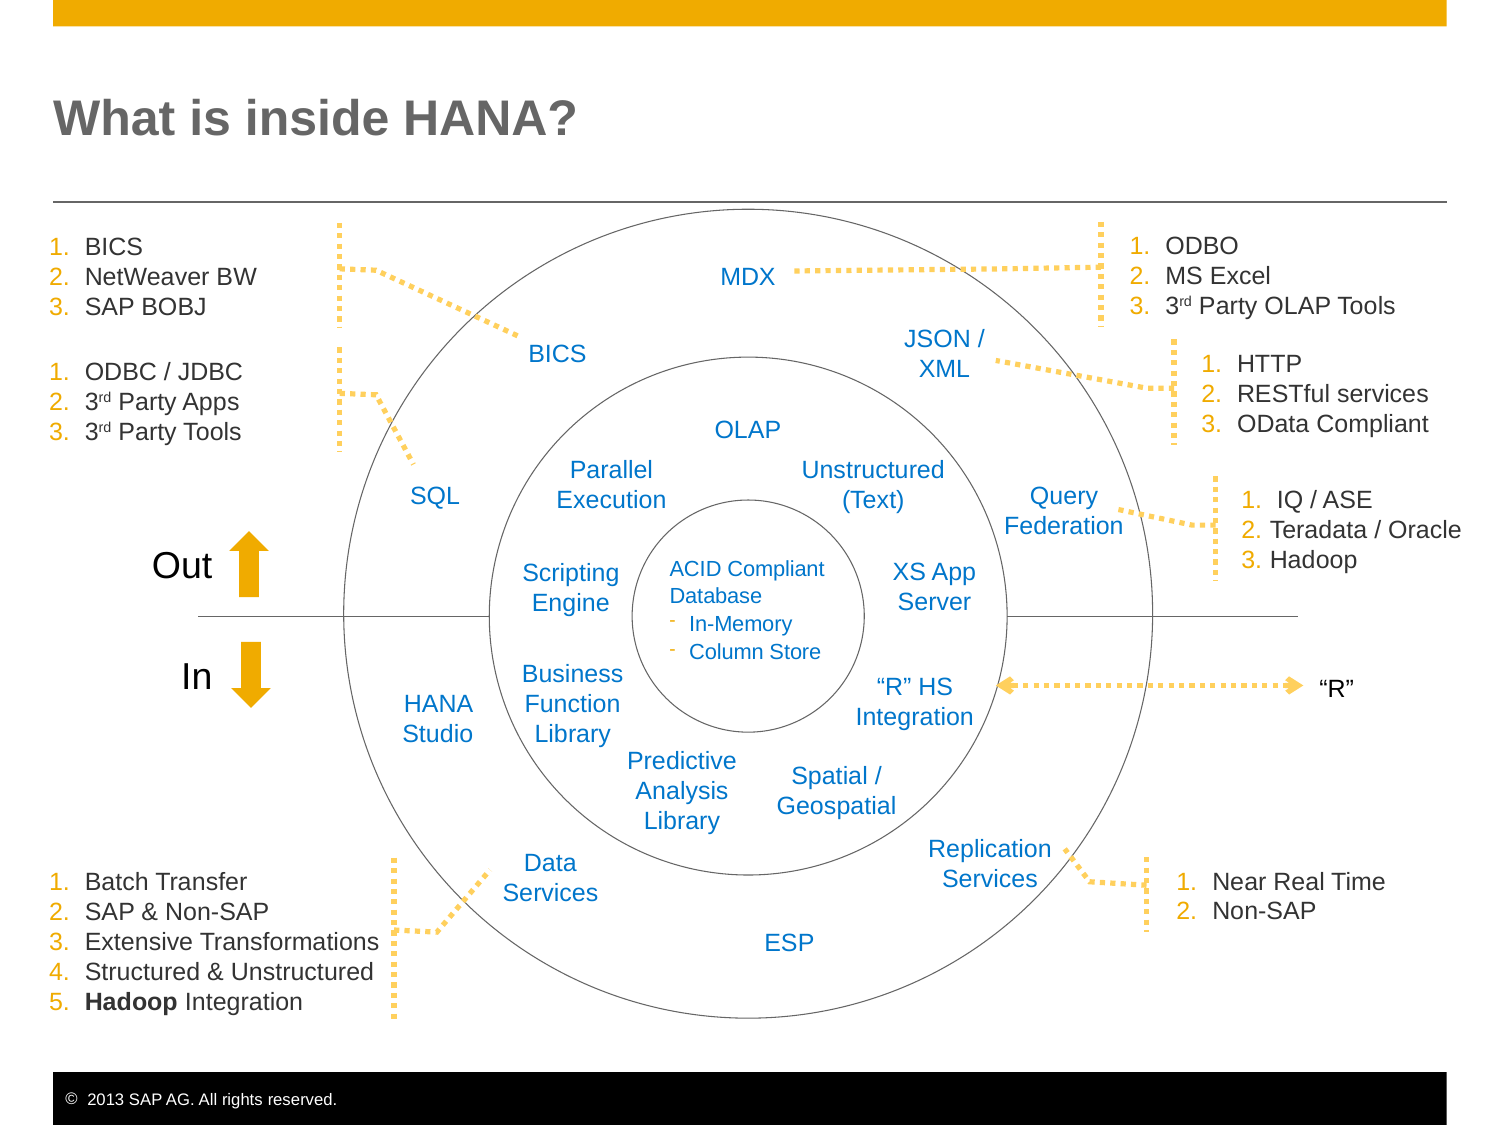

# What is inside HANA?

 ODBO
 MS Excel
 3rd Party OLAP Tools
 BICS
 NetWeaver BW
 SAP BOBJ
MDX
JSON / XML
BICS
 HTTP
 RESTful services
 OData Compliant
 ODBC / JDBC
 3rd Party Apps
 3rd Party Tools
OLAP
Parallel
Execution
Unstructured
(Text)
 IQ / ASE
Teradata / Oracle
Hadoop
SQL
Query
Federation
Out

In

ACID Compliant Database
In-Memory
Column Store
XS App
Server
Scripting
Engine
Business Function
Library
“R” HS
Integration
“R”
HANA Studio
Predictive
Analysis
Library
Spatial /
Geospatial
Replication
Services
Data
Services
 Batch Transfer
 SAP & Non-SAP
 Extensive Transformations
 Structured & Unstructured
 Hadoop Integration
 Near Real Time
 Non-SAP
ESP